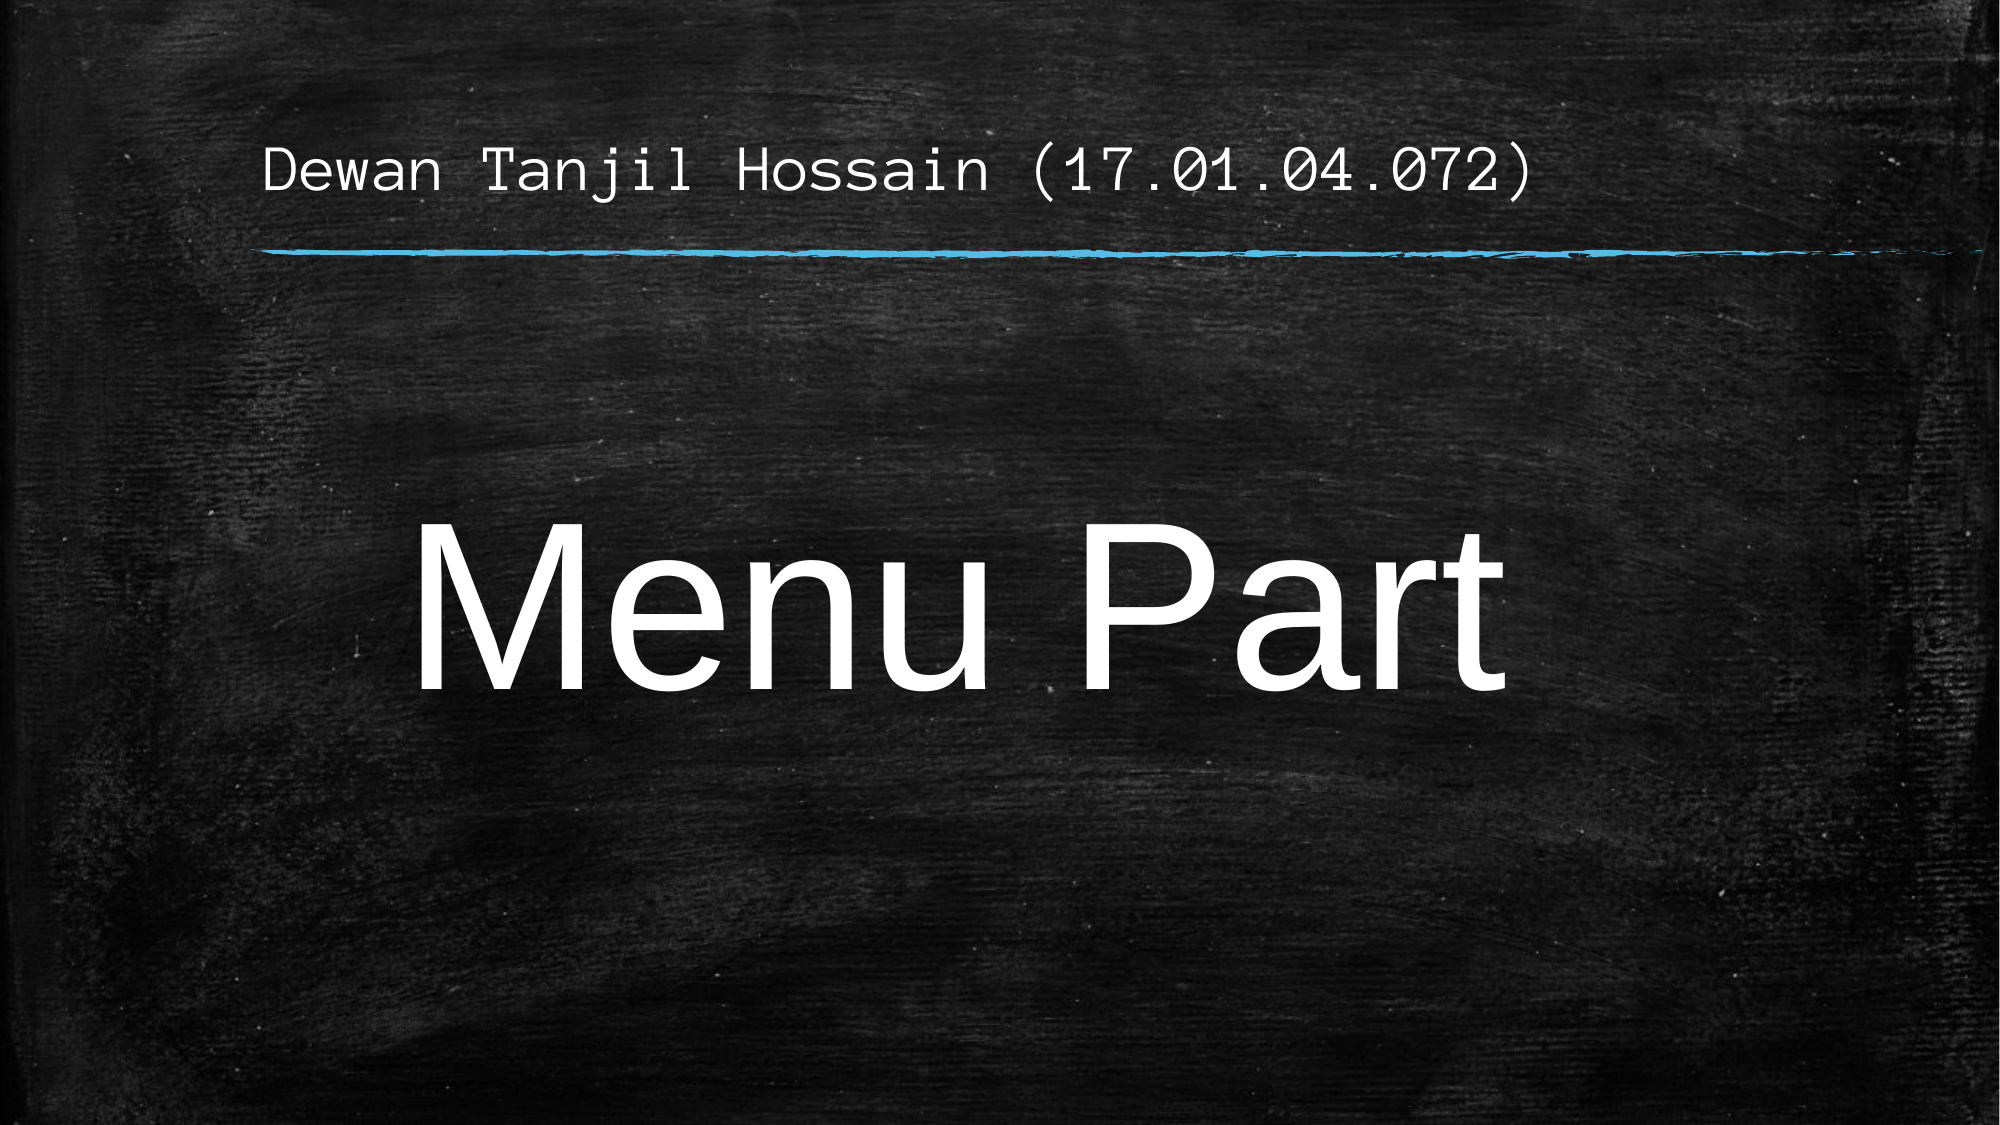

# Dewan Tanjil Hossain (17.01.04.072)
Menu Part